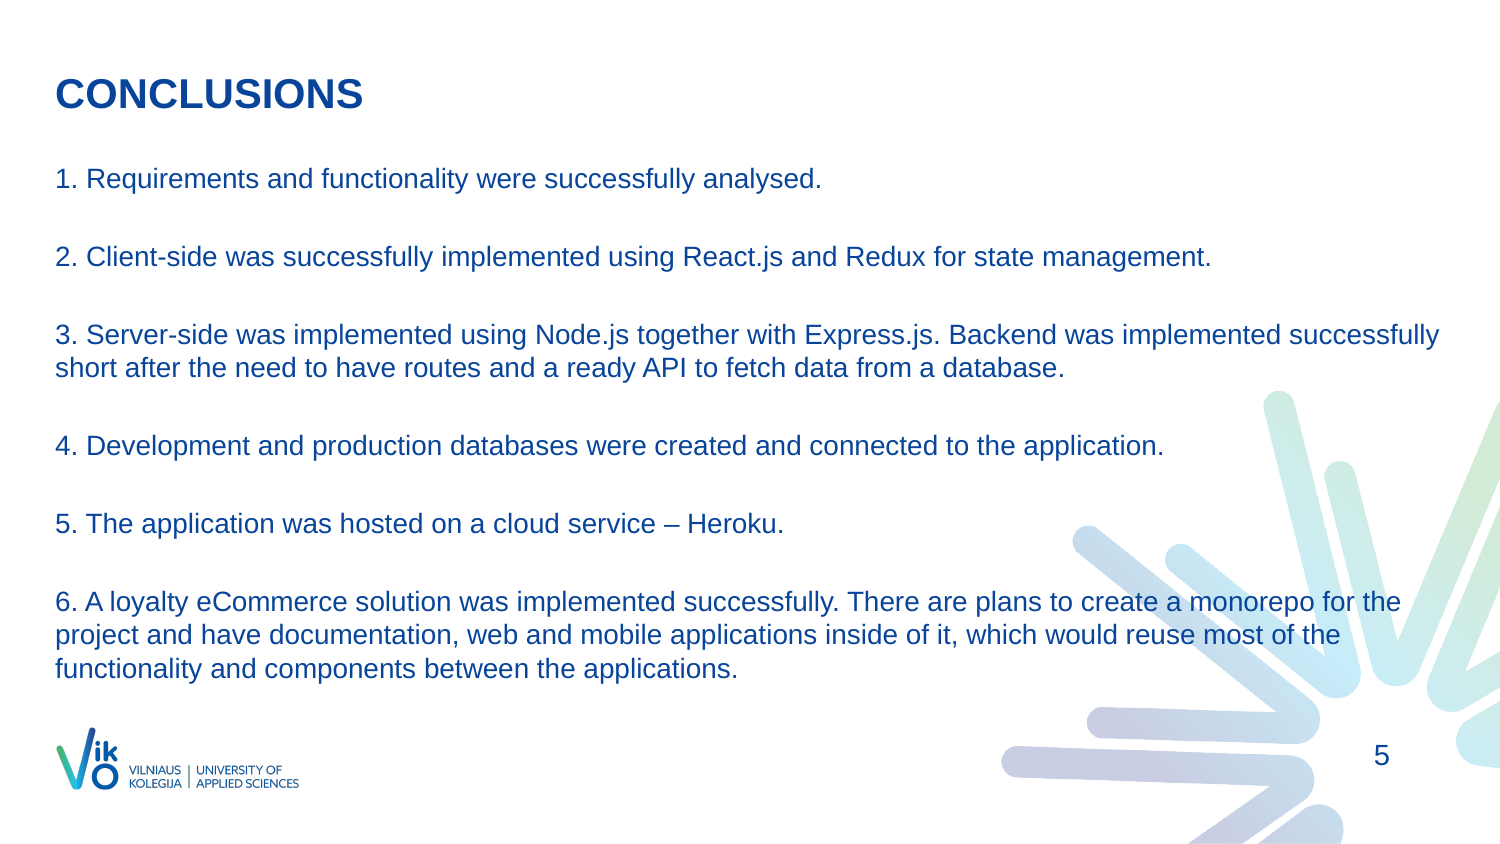

# CONCLUSIONS

1. Requirements and functionality were successfully analysed.

2. Client-side was successfully implemented using React.js and Redux for state management.

3. Server-side was implemented using Node.js together with Express.js. Backend was implemented successfully short after the need to have routes and a ready API to fetch data from a database.

4. Development and production databases were created and connected to the application.

5. The application was hosted on a cloud service – Heroku.

6. A loyalty eCommerce solution was implemented successfully. There are plans to create a monorepo for the project and have documentation, web and mobile applications inside of it, which would reuse most of the functionality and components between the applications.
5